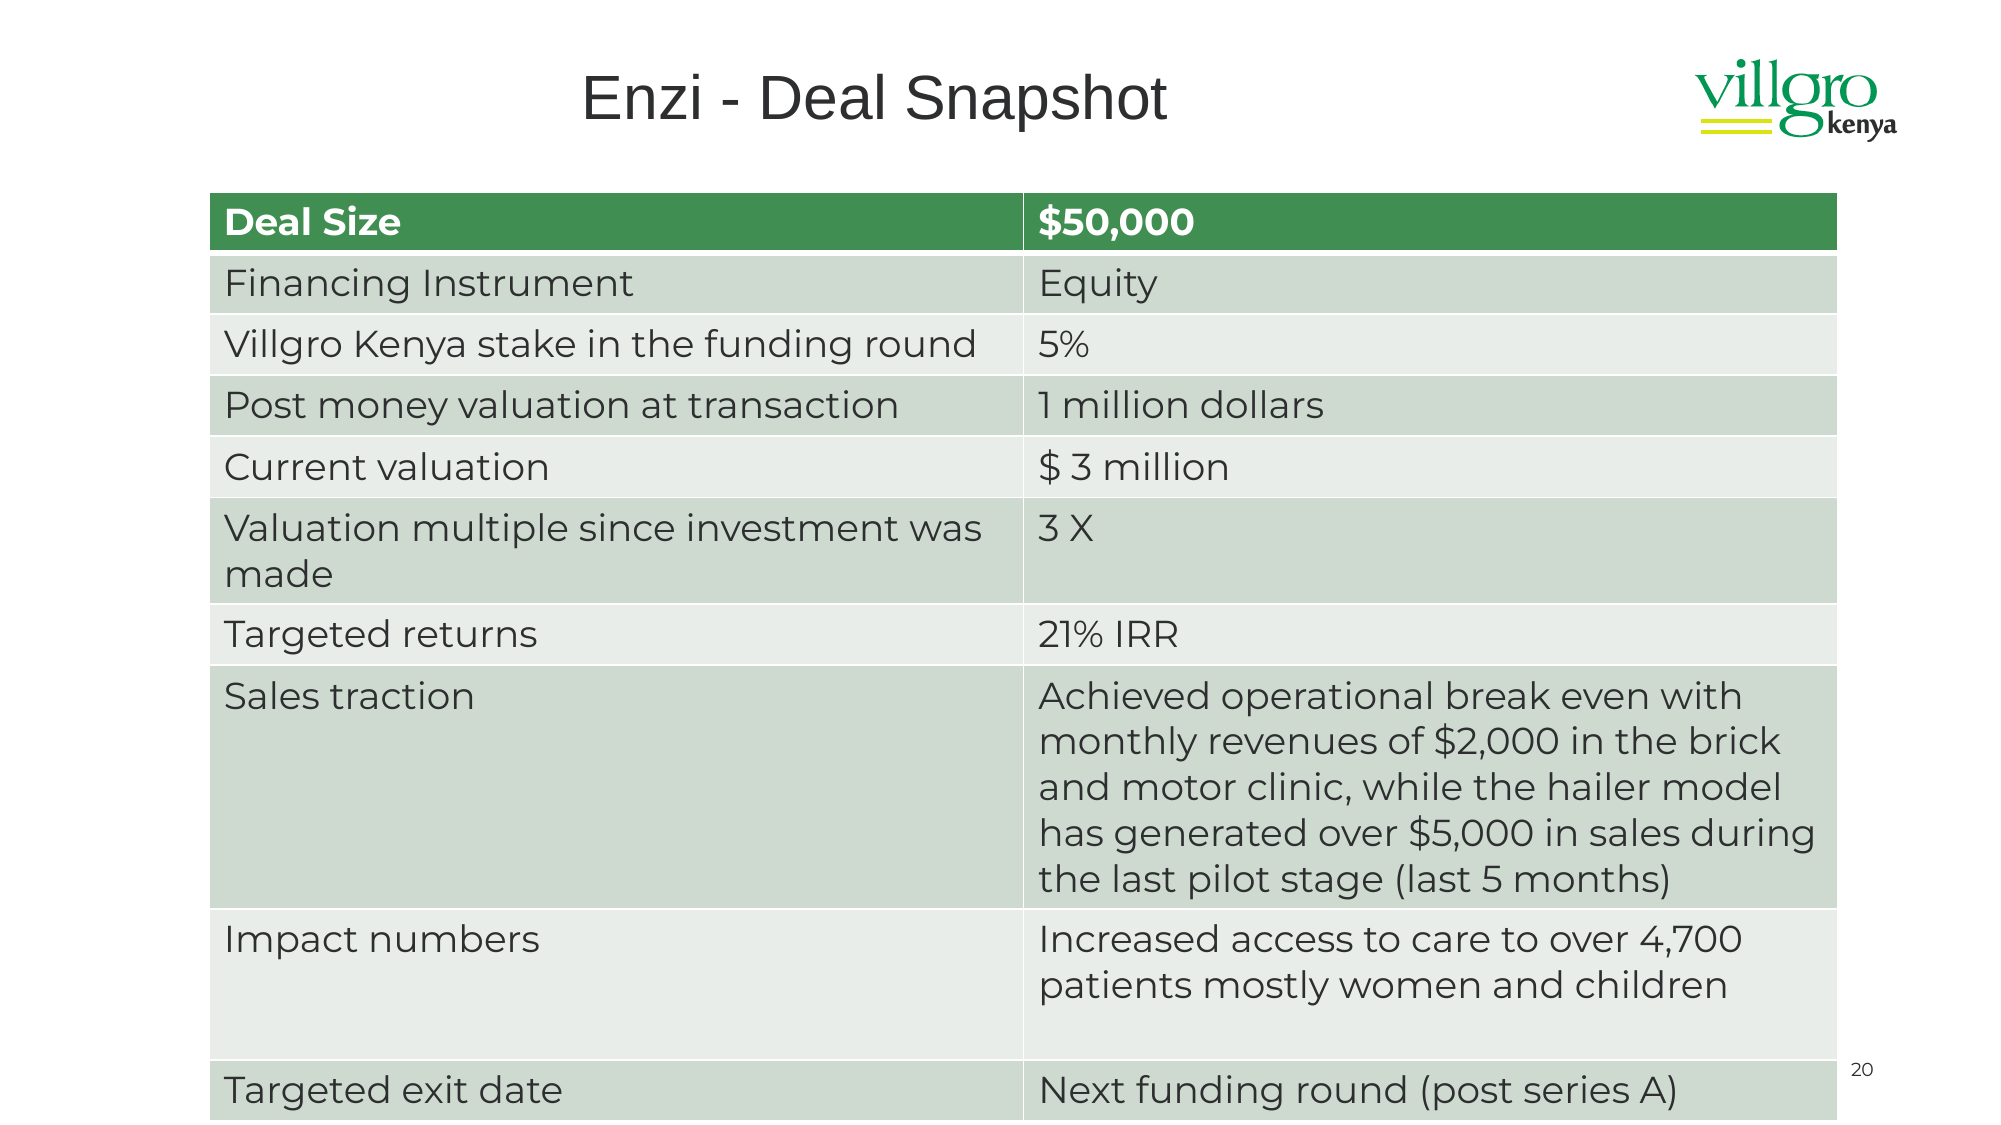

# Enzi - Deal Snapshot
| Deal Size | $50,000 |
| --- | --- |
| Financing Instrument | Equity |
| Villgro Kenya stake in the funding round | 5% |
| Post money valuation at transaction | 1 million dollars |
| Current valuation | $ 3 million |
| Valuation multiple since investment was made | 3 X |
| Targeted returns | 21% IRR |
| Sales traction | Achieved operational break even with monthly revenues of $2,000 in the brick and motor clinic, while the hailer model has generated over $5,000 in sales during the last pilot stage (last 5 months) |
| Impact numbers | Increased access to care to over 4,700 patients mostly women and children |
| Targeted exit date | Next funding round (post series A) |

20